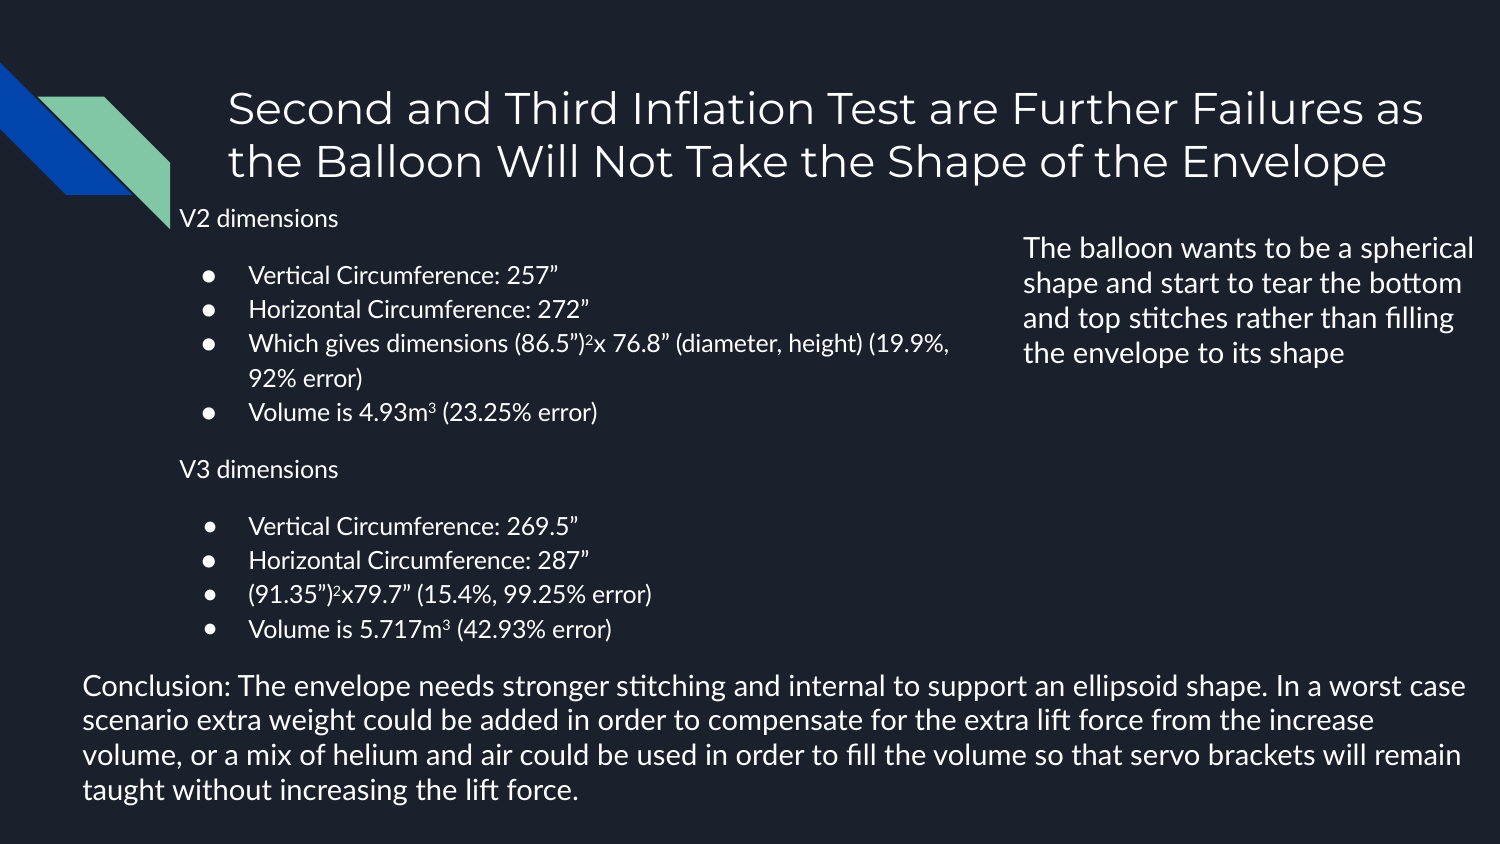

# Second and Third Inflation Test are Further Failures as the Balloon Will Not Take the Shape of the Envelope
V2 dimensions
Vertical Circumference: 257”
Horizontal Circumference: 272”
Which gives dimensions (86.5”)2x 76.8” (diameter, height) (19.9%, 92% error)
Volume is 4.93m3 (23.25% error)
V3 dimensions
Vertical Circumference: 269.5”
Horizontal Circumference: 287”
(91.35”)2x79.7” (15.4%, 99.25% error)
Volume is 5.717m3 (42.93% error)
The balloon wants to be a spherical shape and start to tear the bottom and top stitches rather than filling the envelope to its shape
Conclusion: The envelope needs stronger stitching and internal to support an ellipsoid shape. In a worst case scenario extra weight could be added in order to compensate for the extra lift force from the increase volume, or a mix of helium and air could be used in order to fill the volume so that servo brackets will remain taught without increasing the lift force.